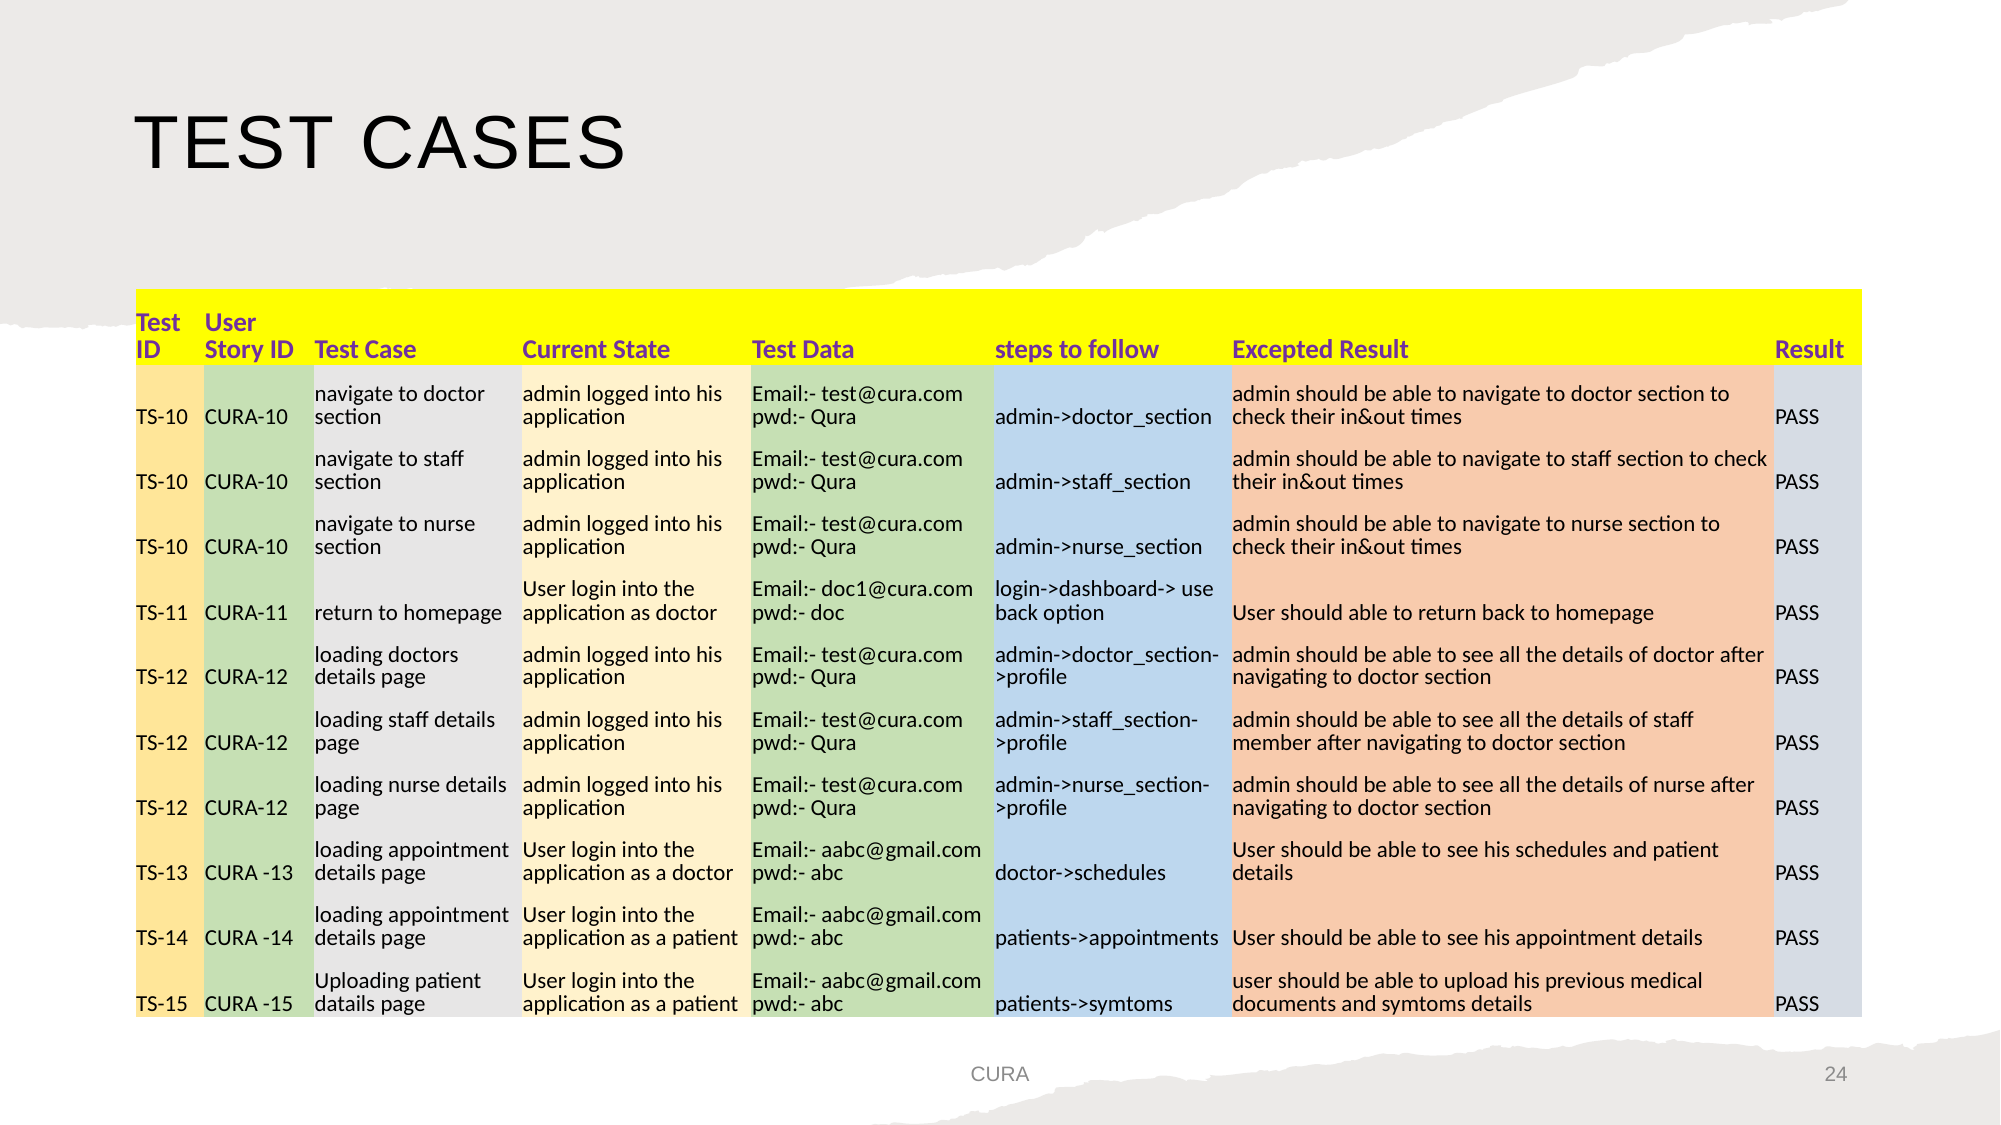

# TEST CASES
| Test ID | User Story ID | Test Case | Current State | Test Data | steps to follow | Excepted Result | Result |
| --- | --- | --- | --- | --- | --- | --- | --- |
| TS-10 | CURA-10 | navigate to doctor section | admin logged into his application | Email:- test@cura.com pwd:- Qura | admin->doctor\_section | admin should be able to navigate to doctor section to check their in&out times | PASS |
| TS-10 | CURA-10 | navigate to staff section | admin logged into his application | Email:- test@cura.com pwd:- Qura | admin->staff\_section | admin should be able to navigate to staff section to check their in&out times | PASS |
| TS-10 | CURA-10 | navigate to nurse section | admin logged into his application | Email:- test@cura.com pwd:- Qura | admin->nurse\_section | admin should be able to navigate to nurse section to check their in&out times | PASS |
| TS-11 | CURA-11 | return to homepage | User login into the application as doctor | Email:- doc1@cura.com pwd:- doc | login->dashboard-> use back option | User should able to return back to homepage | PASS |
| TS-12 | CURA-12 | loading doctors details page | admin logged into his application | Email:- test@cura.com pwd:- Qura | admin->doctor\_section->profile | admin should be able to see all the details of doctor after navigating to doctor section | PASS |
| TS-12 | CURA-12 | loading staff details page | admin logged into his application | Email:- test@cura.com pwd:- Qura | admin->staff\_section->profile | admin should be able to see all the details of staff member after navigating to doctor section | PASS |
| TS-12 | CURA-12 | loading nurse details page | admin logged into his application | Email:- test@cura.com pwd:- Qura | admin->nurse\_section->profile | admin should be able to see all the details of nurse after navigating to doctor section | PASS |
| TS-13 | CURA -13 | loading appointment details page | User login into the application as a doctor | Email:- aabc@gmail.com pwd:- abc | doctor->schedules | User should be able to see his schedules and patient details | PASS |
| TS-14 | CURA -14 | loading appointment details page | User login into the application as a patient | Email:- aabc@gmail.com pwd:- abc | patients->appointments | User should be able to see his appointment details | PASS |
| TS-15 | CURA -15 | Uploading patient datails page | User login into the application as a patient | Email:- aabc@gmail.com pwd:- abc | patients->symtoms | user should be able to upload his previous medical documents and symtoms details | PASS |

CURA
24